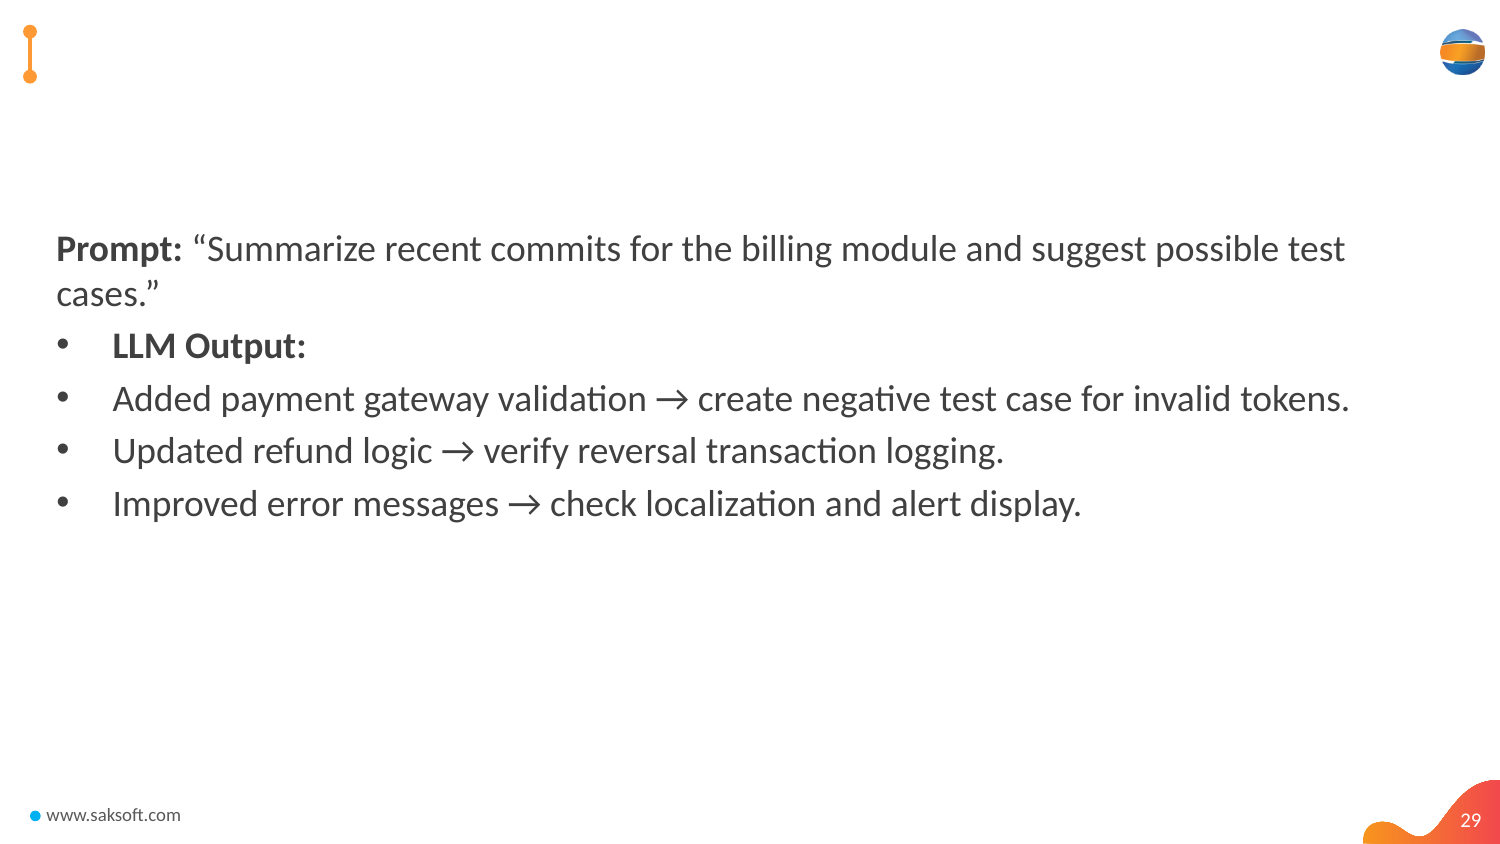

Prompt: “Summarize recent commits for the billing module and suggest possible test cases.”
LLM Output:
Added payment gateway validation → create negative test case for invalid tokens.
Updated refund logic → verify reversal transaction logging.
Improved error messages → check localization and alert display.

29